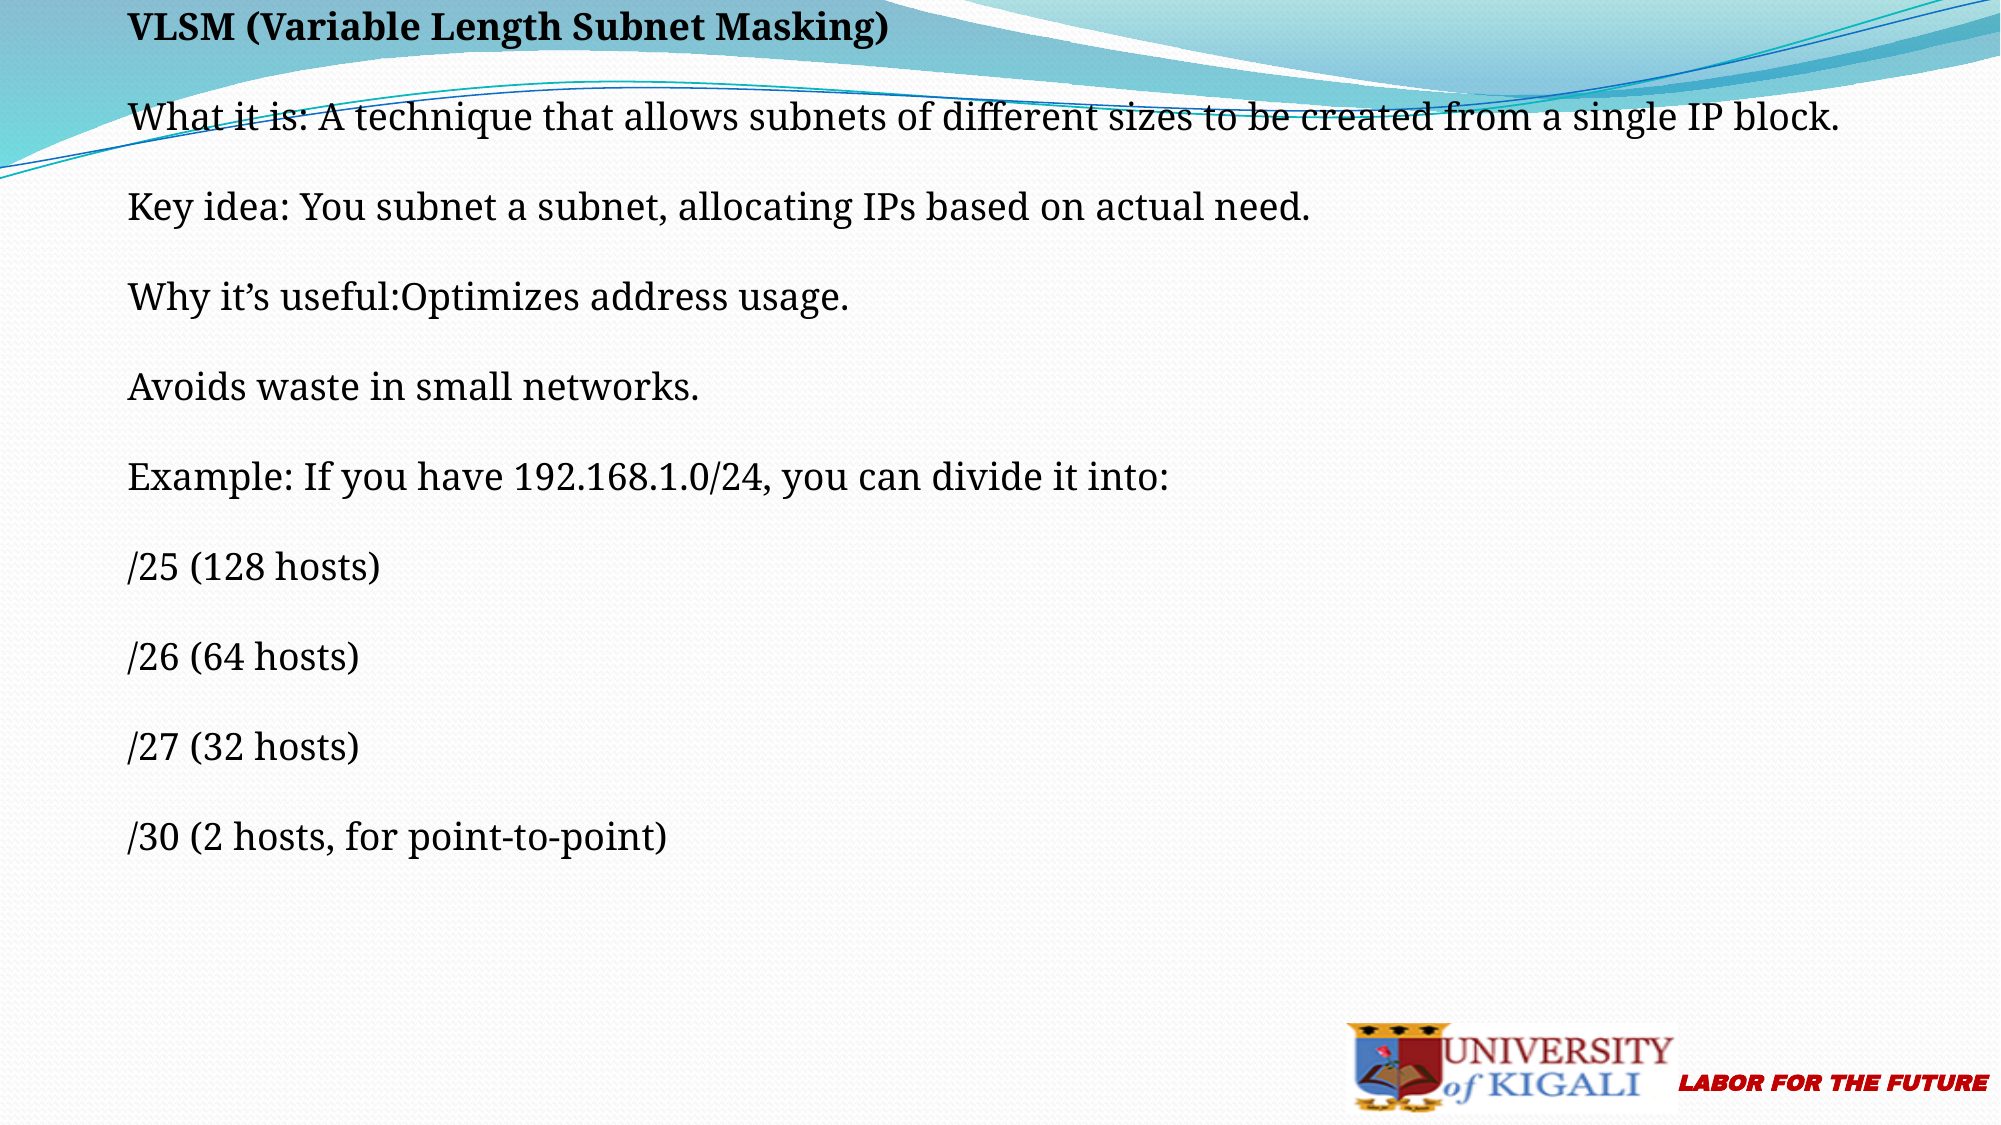

VLSM (Variable Length Subnet Masking)

What it is: A technique that allows subnets of different sizes to be created from a single IP block.

Key idea: You subnet a subnet, allocating IPs based on actual need.

Why it’s useful:Optimizes address usage.

Avoids waste in small networks.

Example: If you have 192.168.1.0/24, you can divide it into:

/25 (128 hosts)

/26 (64 hosts)

/27 (32 hosts)

/30 (2 hosts, for point-to-point)
LABOR FOR THE FUTURE